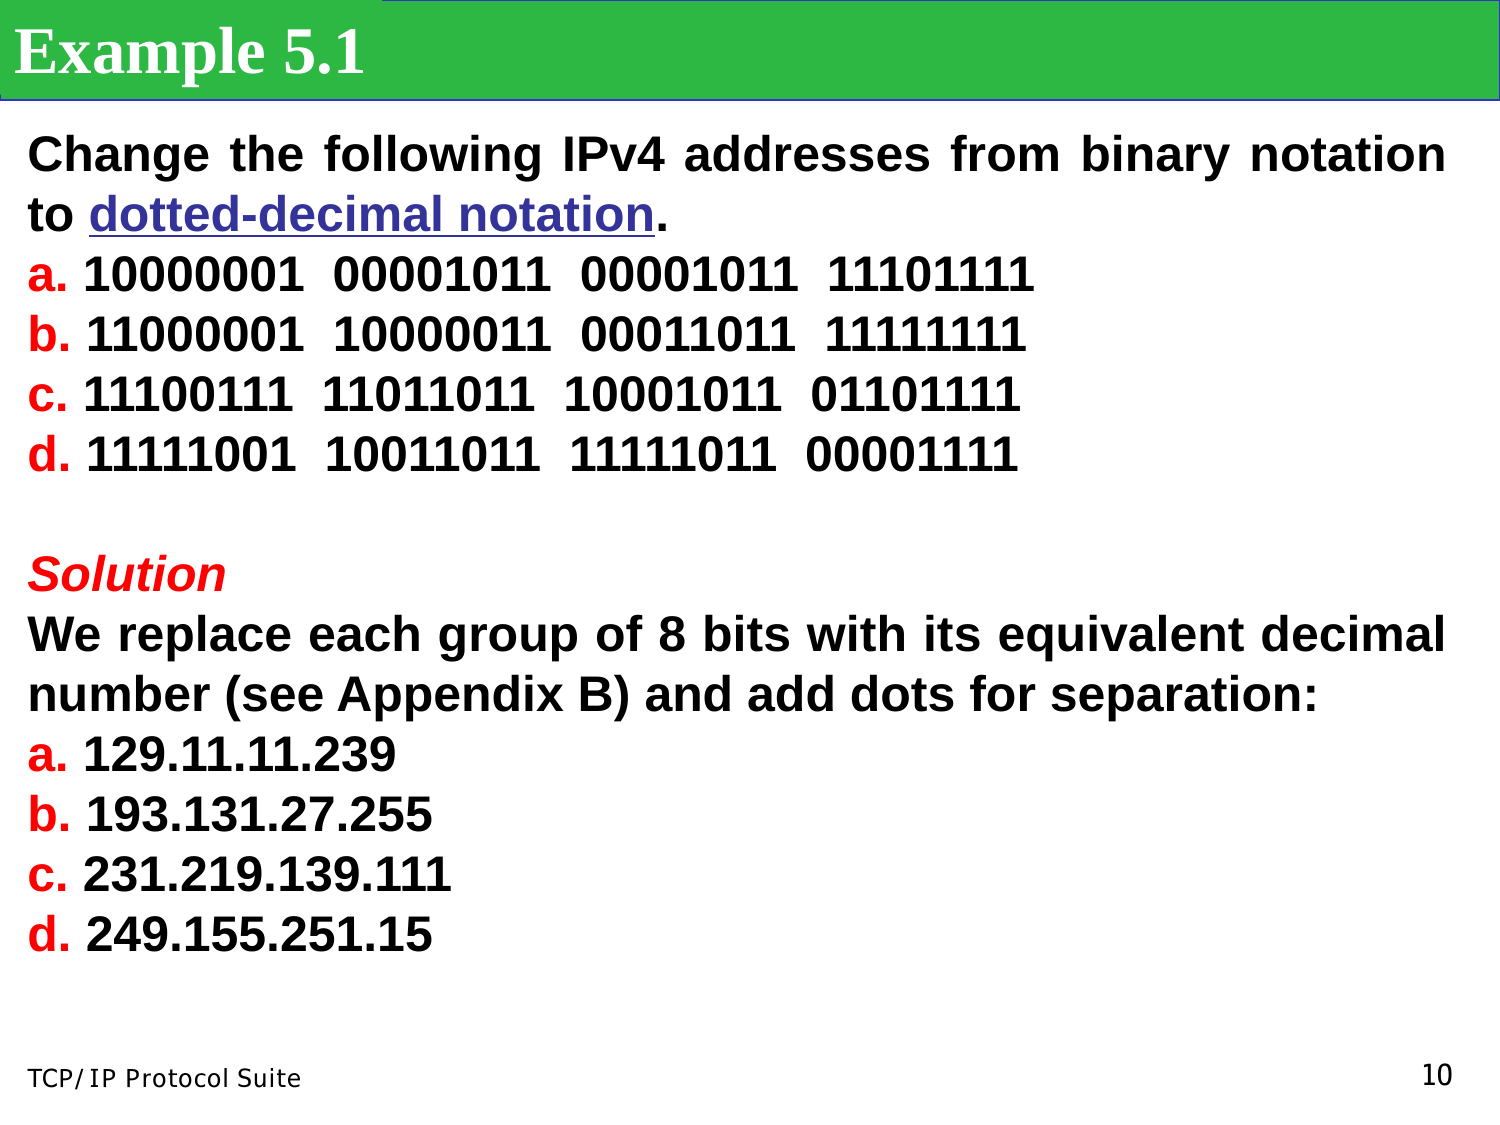

Example 5.1
Change the following IPv4 addresses from binary notation to dotted-decimal notation.
a. 10000001  00001011  00001011  11101111
b. 11000001  10000011  00011011  11111111
c. 11100111  11011011  10001011  01101111
d. 11111001  10011011  11111011  00001111
Solution
We replace each group of 8 bits with its equivalent decimal number (see Appendix B) and add dots for separation:
a. 129.11.11.239
b. 193.131.27.255
c. 231.219.139.111
d. 249.155.251.15
10
TCP/IP Protocol Suite